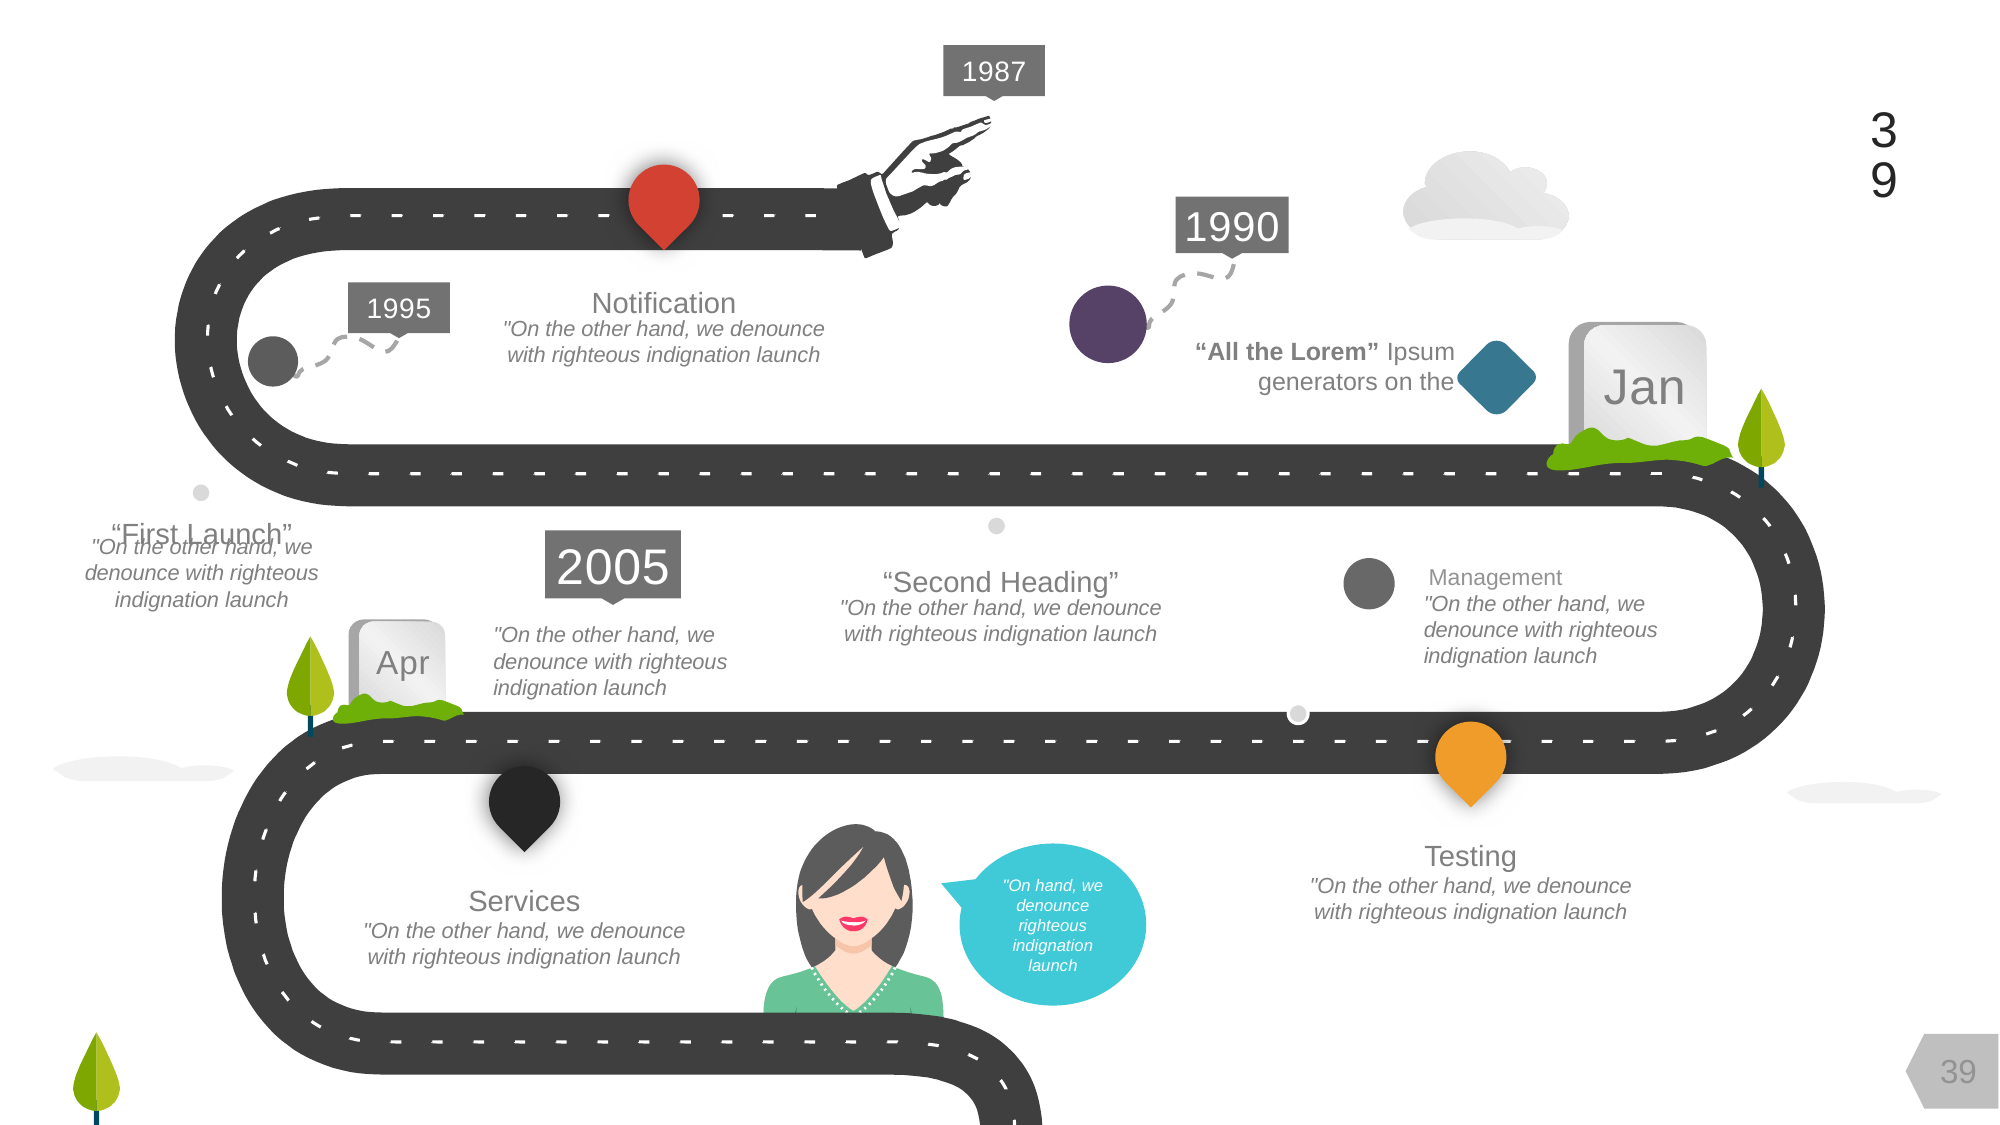

1987
39

1990

1995
Notification
"On the other hand, we denounce with righteous indignation launch

Jan

“All the Lorem” Ipsum generators on the

“First Launch”
"On the other hand, we denounce with righteous indignation launch

2005

Management
“Second Heading”
"On the other hand, we denounce with righteous indignation launch
"On the other hand, we denounce with righteous indignation launch

Apr

"On the other hand, we denounce with righteous indignation launch

Testing
"On the other hand, we denounce with righteous indignation launch
"On hand, we denounce righteous indignation launch
Services
"On the other hand, we denounce with righteous indignation launch